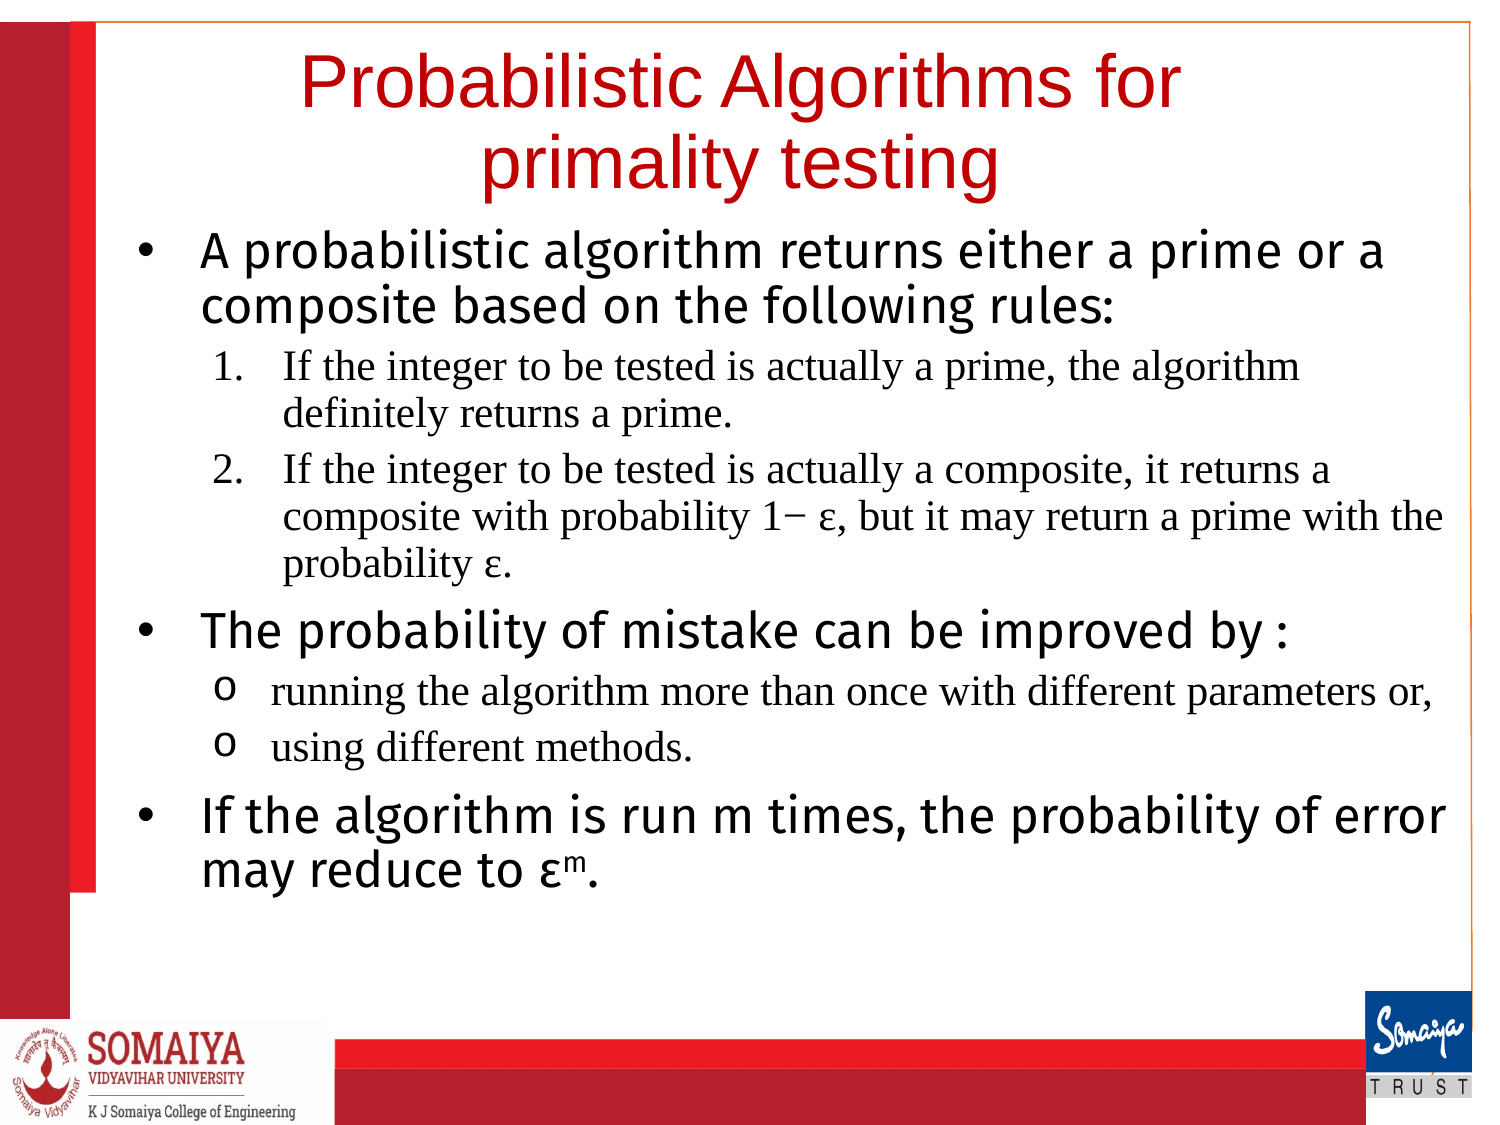

# Probabilistic Algorithms for primality testing
A probabilistic algorithm returns either a prime or a composite based on the following rules:
If the integer to be tested is actually a prime, the algorithm definitely returns a prime.
If the integer to be tested is actually a composite, it returns a composite with probability 1− ε, but it may return a prime with the probability ε.
The probability of mistake can be improved by :
running the algorithm more than once with different parameters or,
using different methods.
If the algorithm is run m times, the probability of error may reduce to εm.